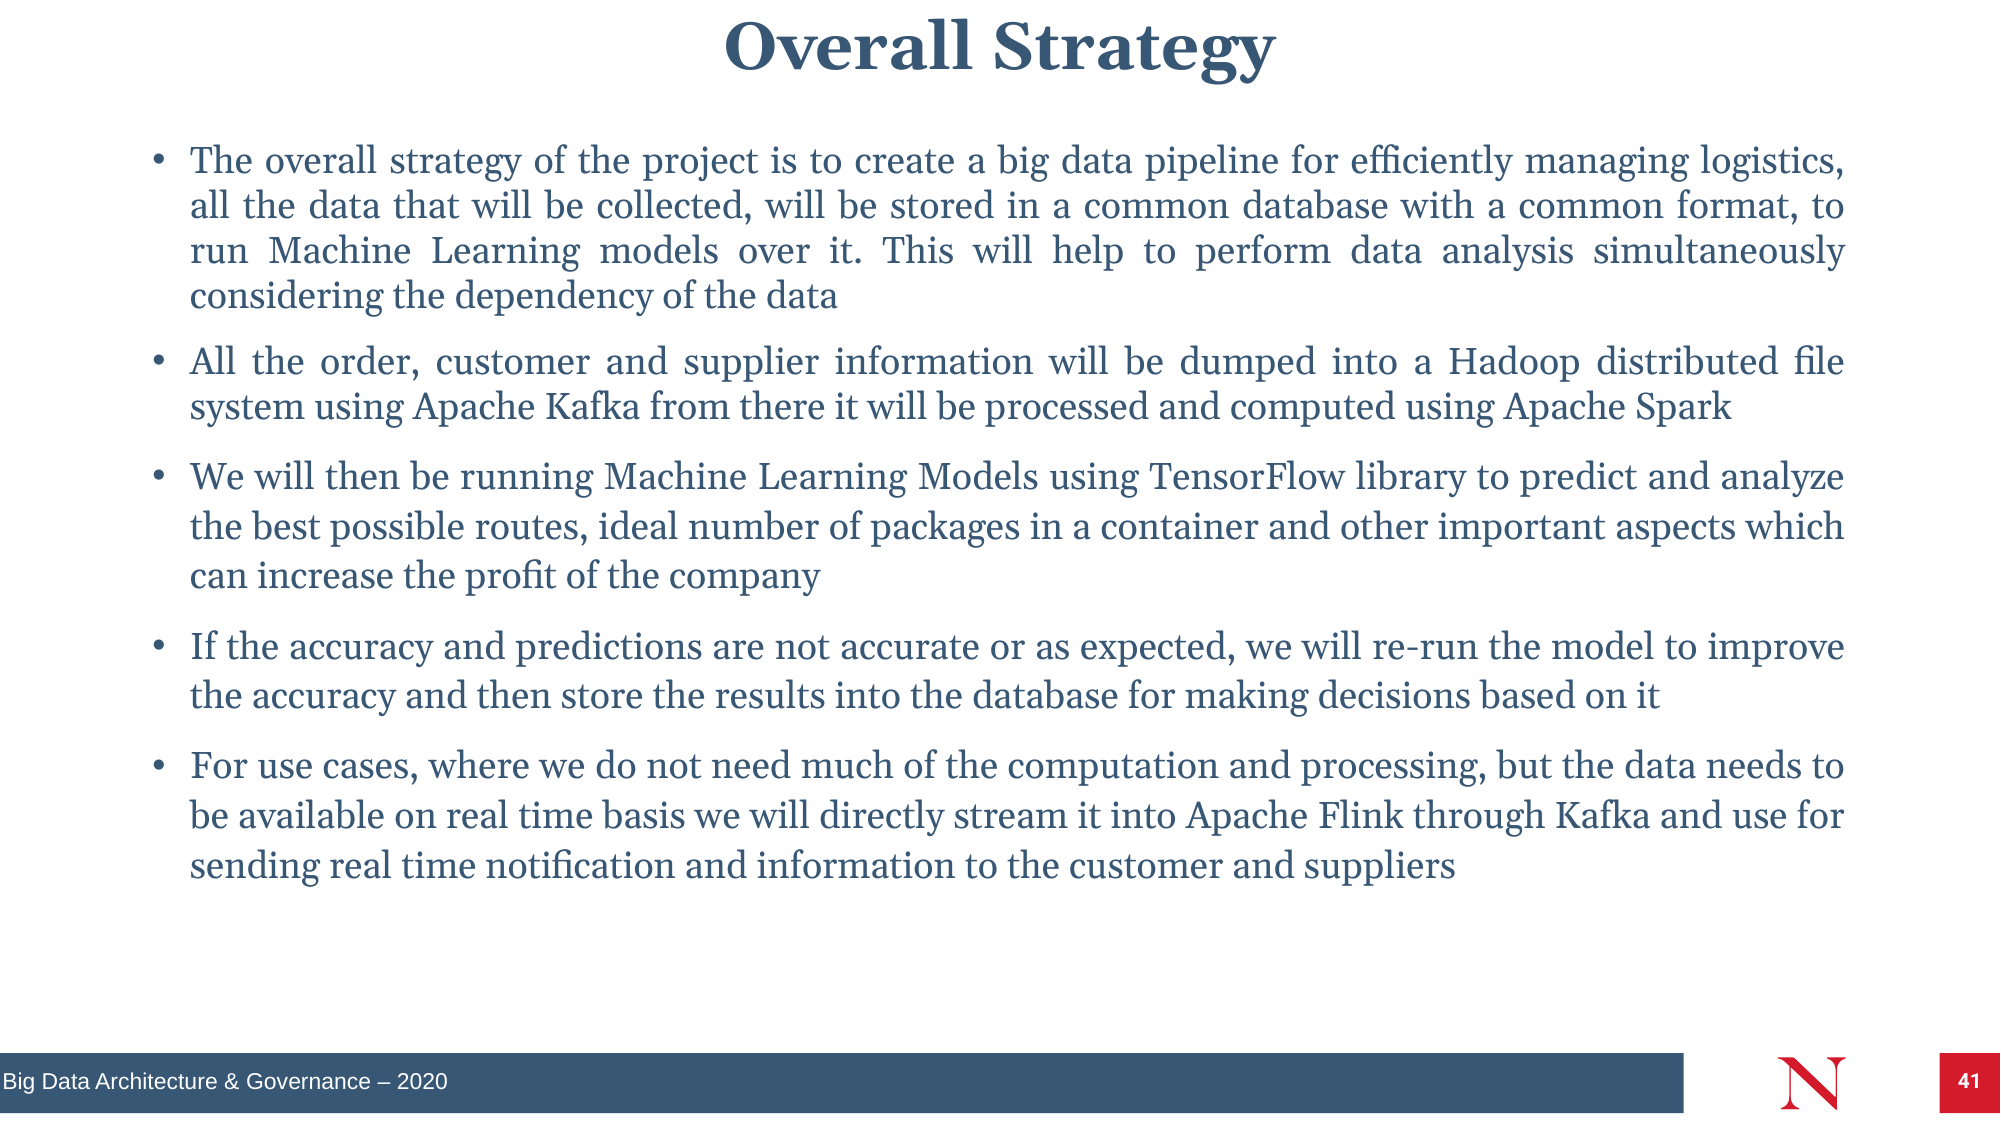

# Overall Strategy
The overall strategy of the project is to create a big data pipeline for efficiently managing logistics, all the data that will be collected, will be stored in a common database with a common format, to run Machine Learning models over it. This will help to perform data analysis simultaneously considering the dependency of the data
All the order, customer and supplier information will be dumped into a Hadoop distributed file system using Apache Kafka from there it will be processed and computed using Apache Spark
We will then be running Machine Learning Models using TensorFlow library to predict and analyze the best possible routes, ideal number of packages in a container and other important aspects which can increase the profit of the company
If the accuracy and predictions are not accurate or as expected, we will re-run the model to improve the accuracy and then store the results into the database for making decisions based on it
For use cases, where we do not need much of the computation and processing, but the data needs to be available on real time basis we will directly stream it into Apache Flink through Kafka and use for sending real time notification and information to the customer and suppliers